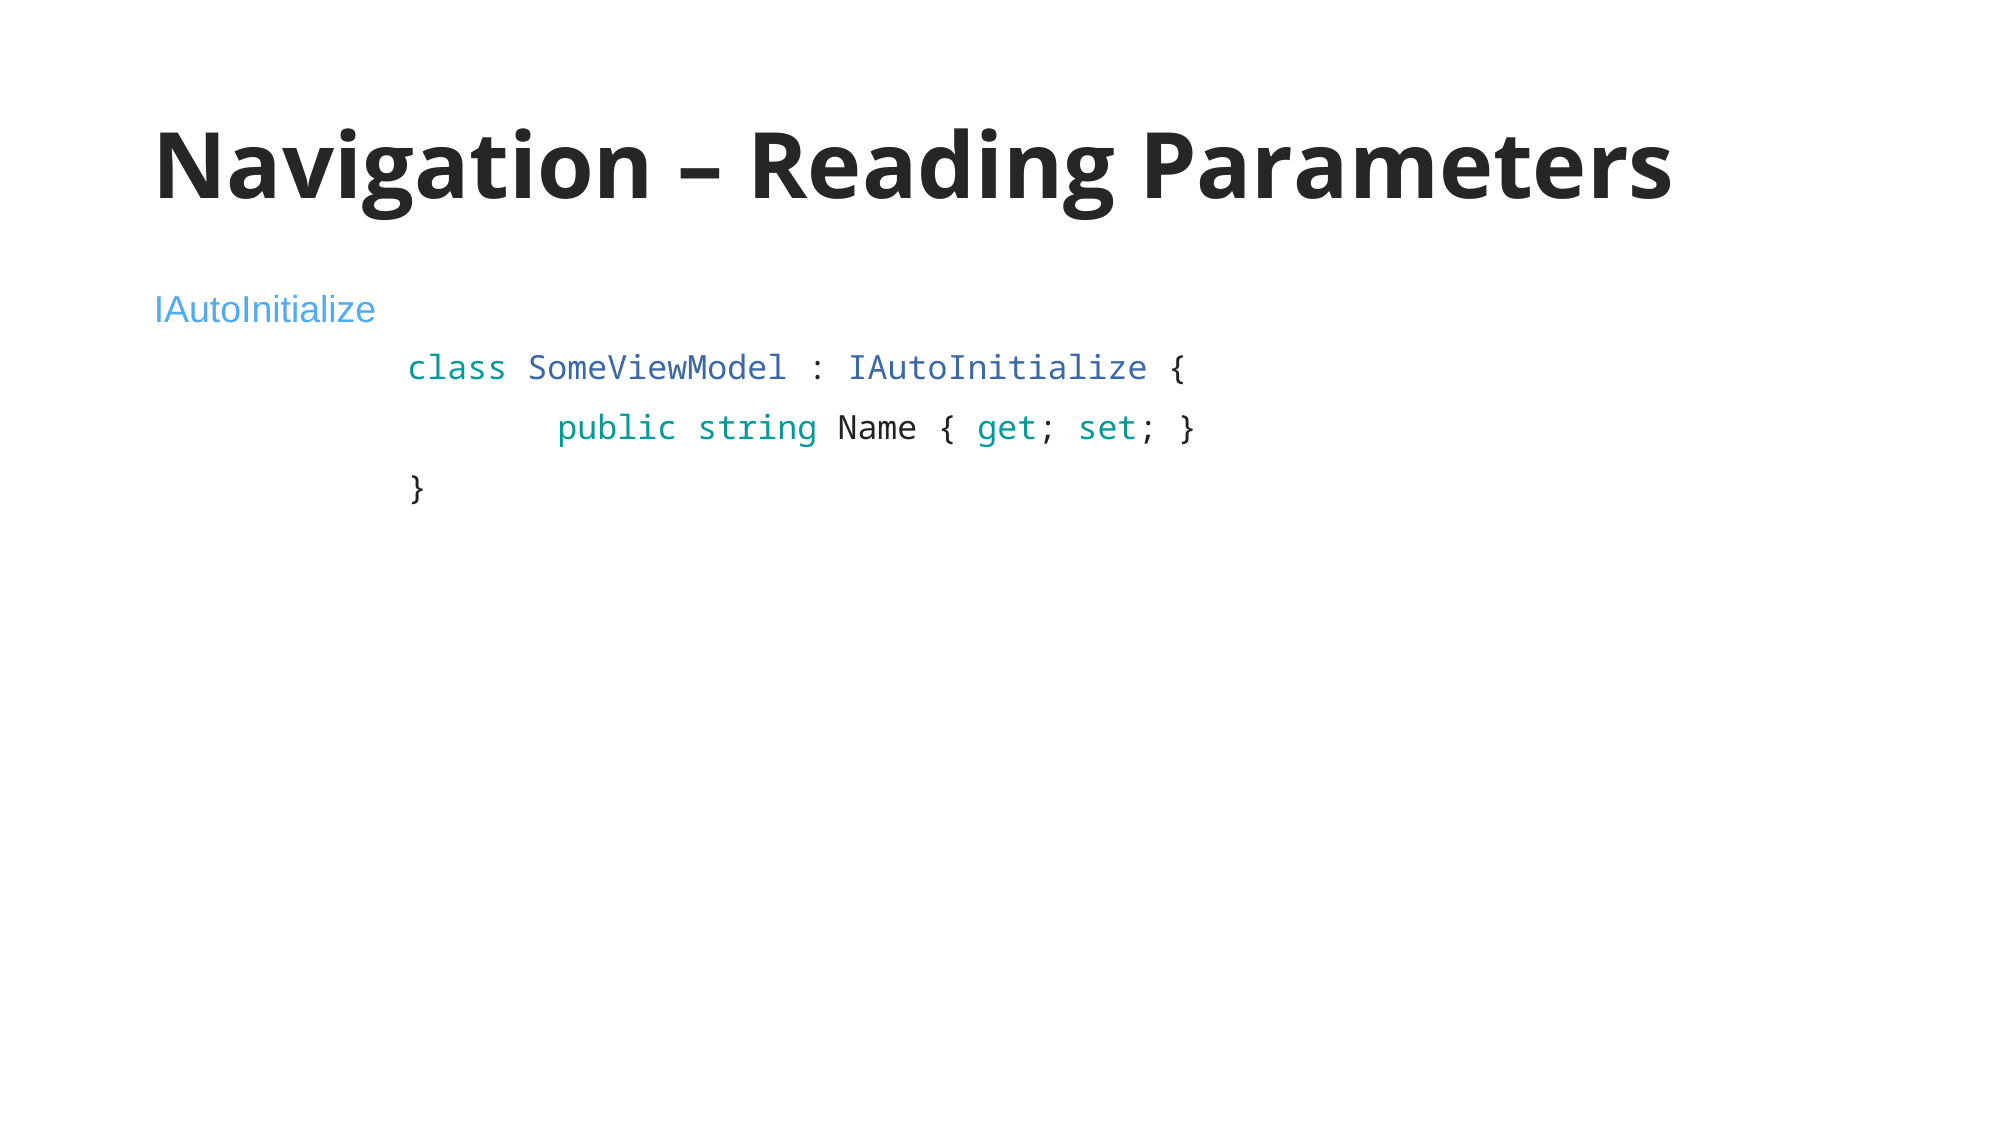

# Navigation – Reading Parameters
IAutoInitialize
class SomeViewModel : IAutoInitialize {
	public string Name { get; set; }
}